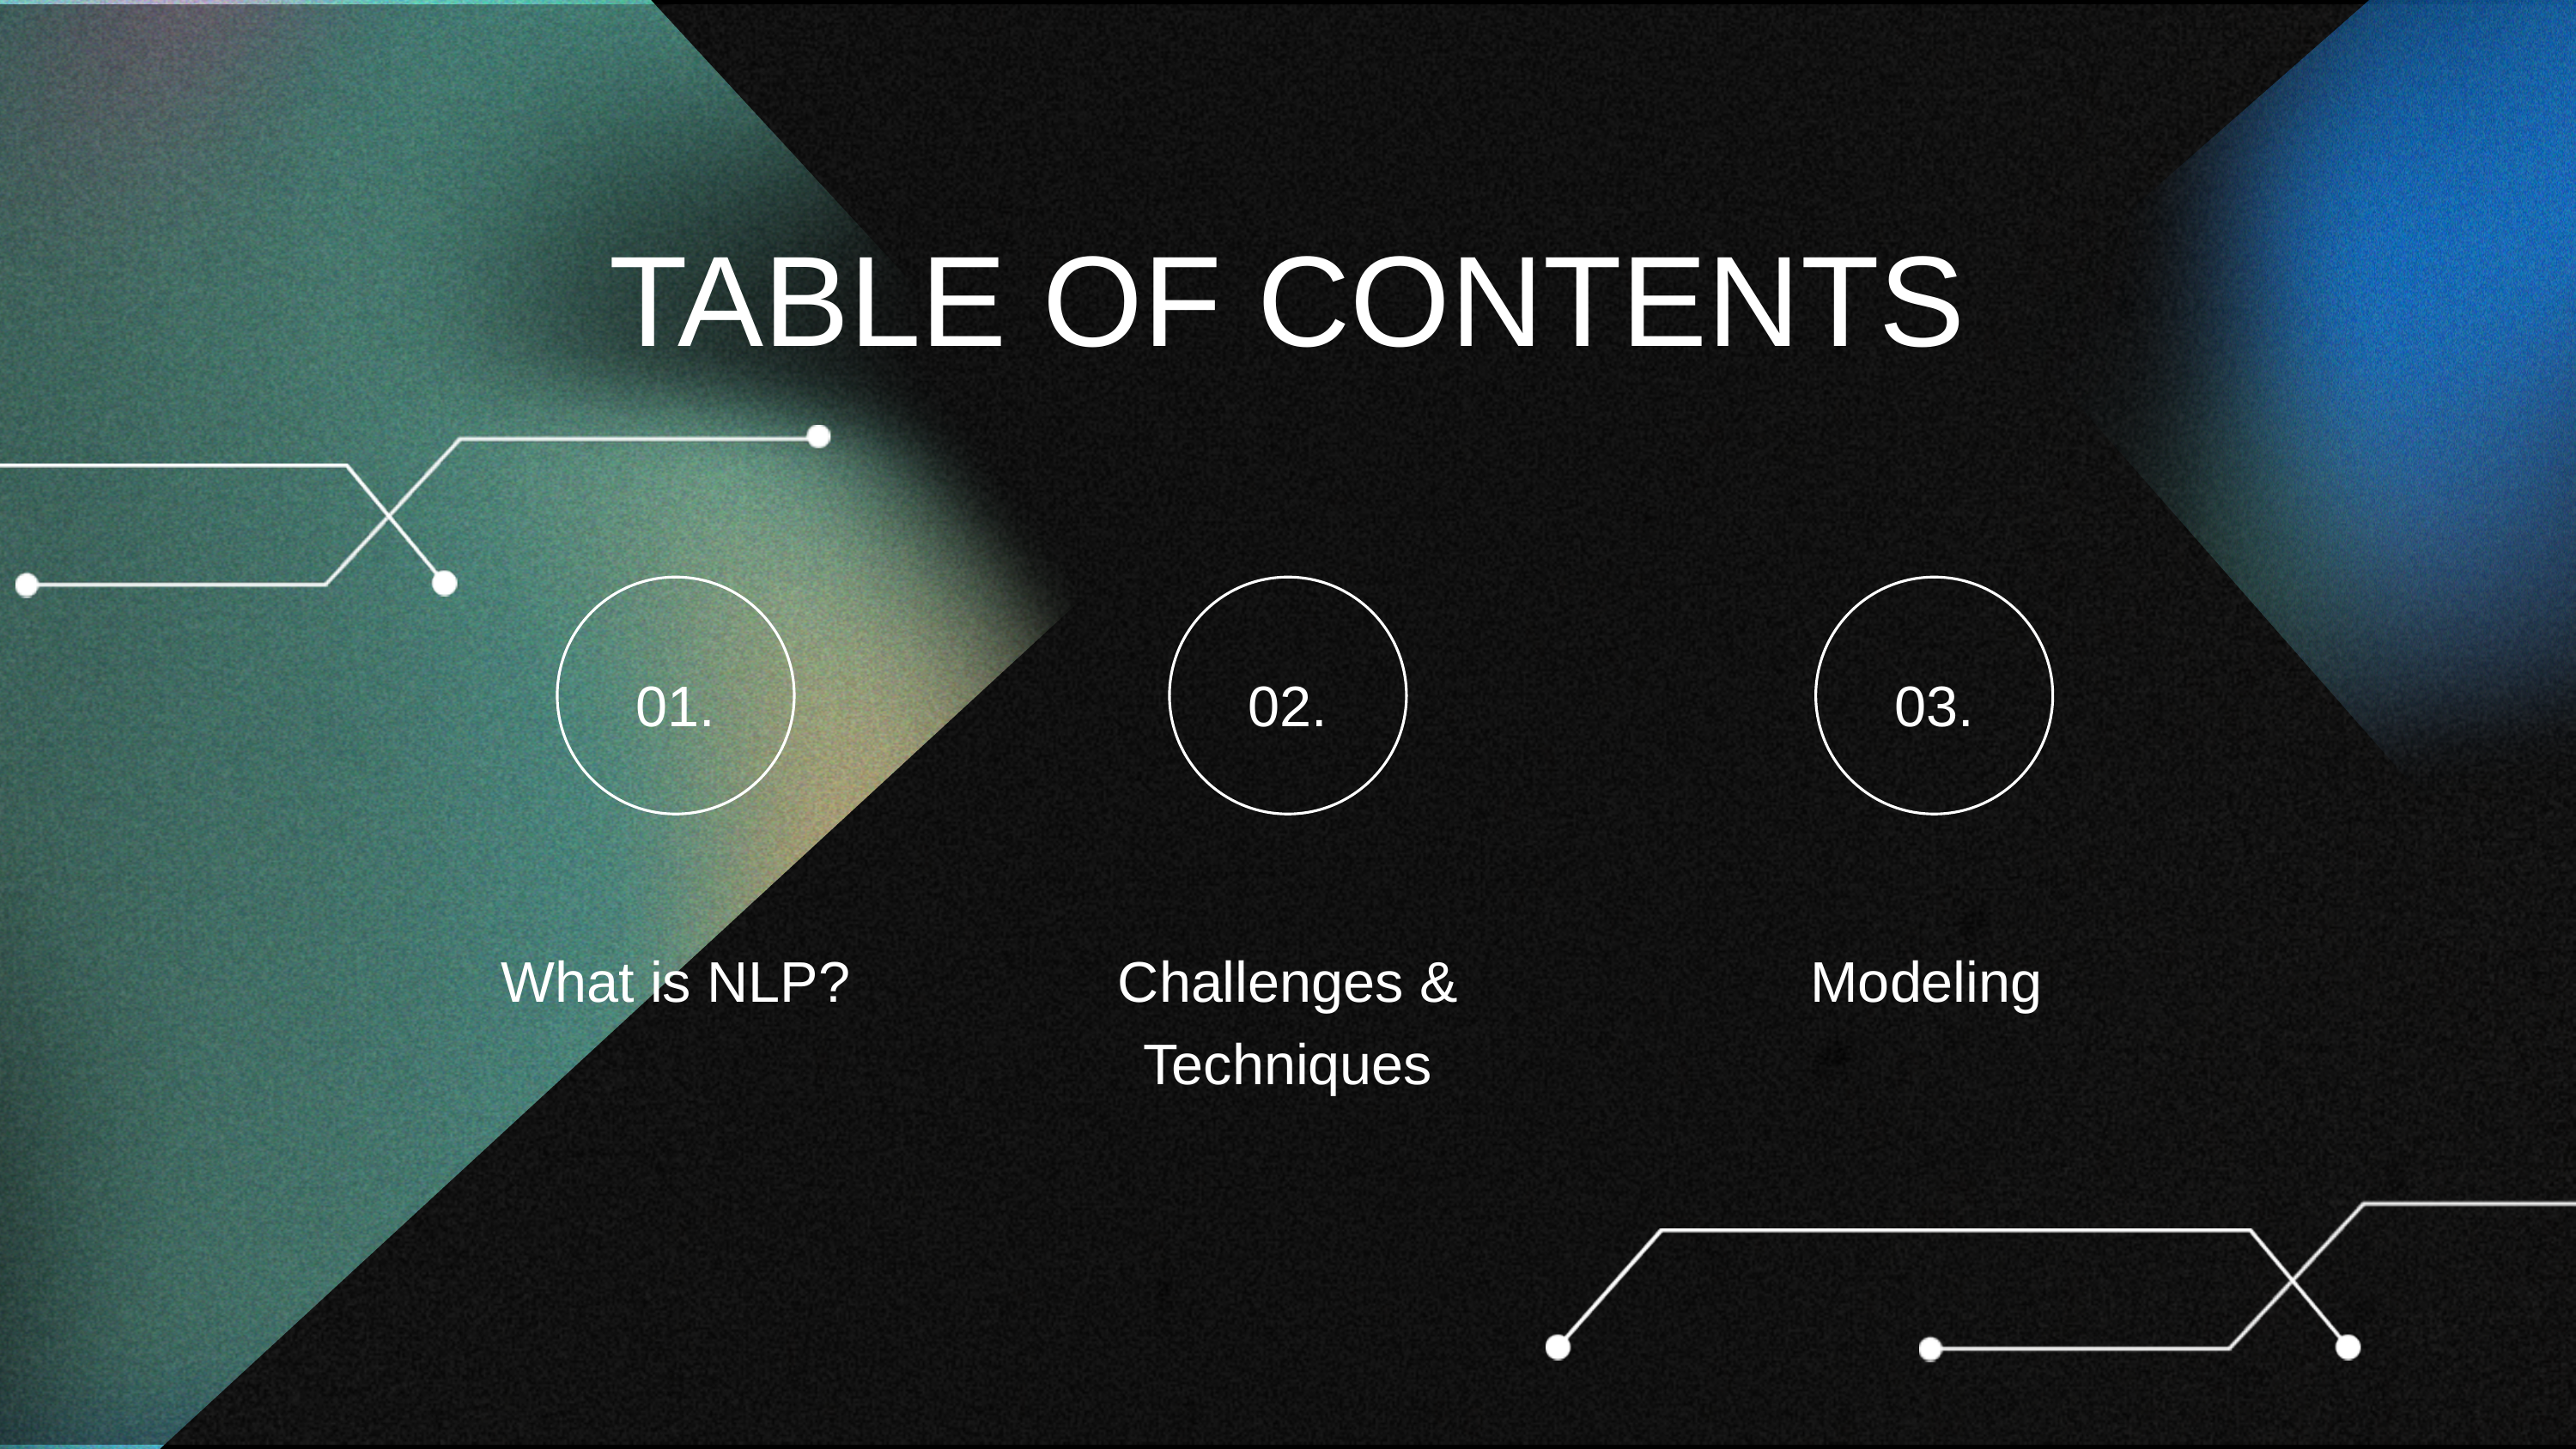

TABLE OF CONTENTS

01.

02.

03.
What is NLP?
Challenges & Techniques
Modeling